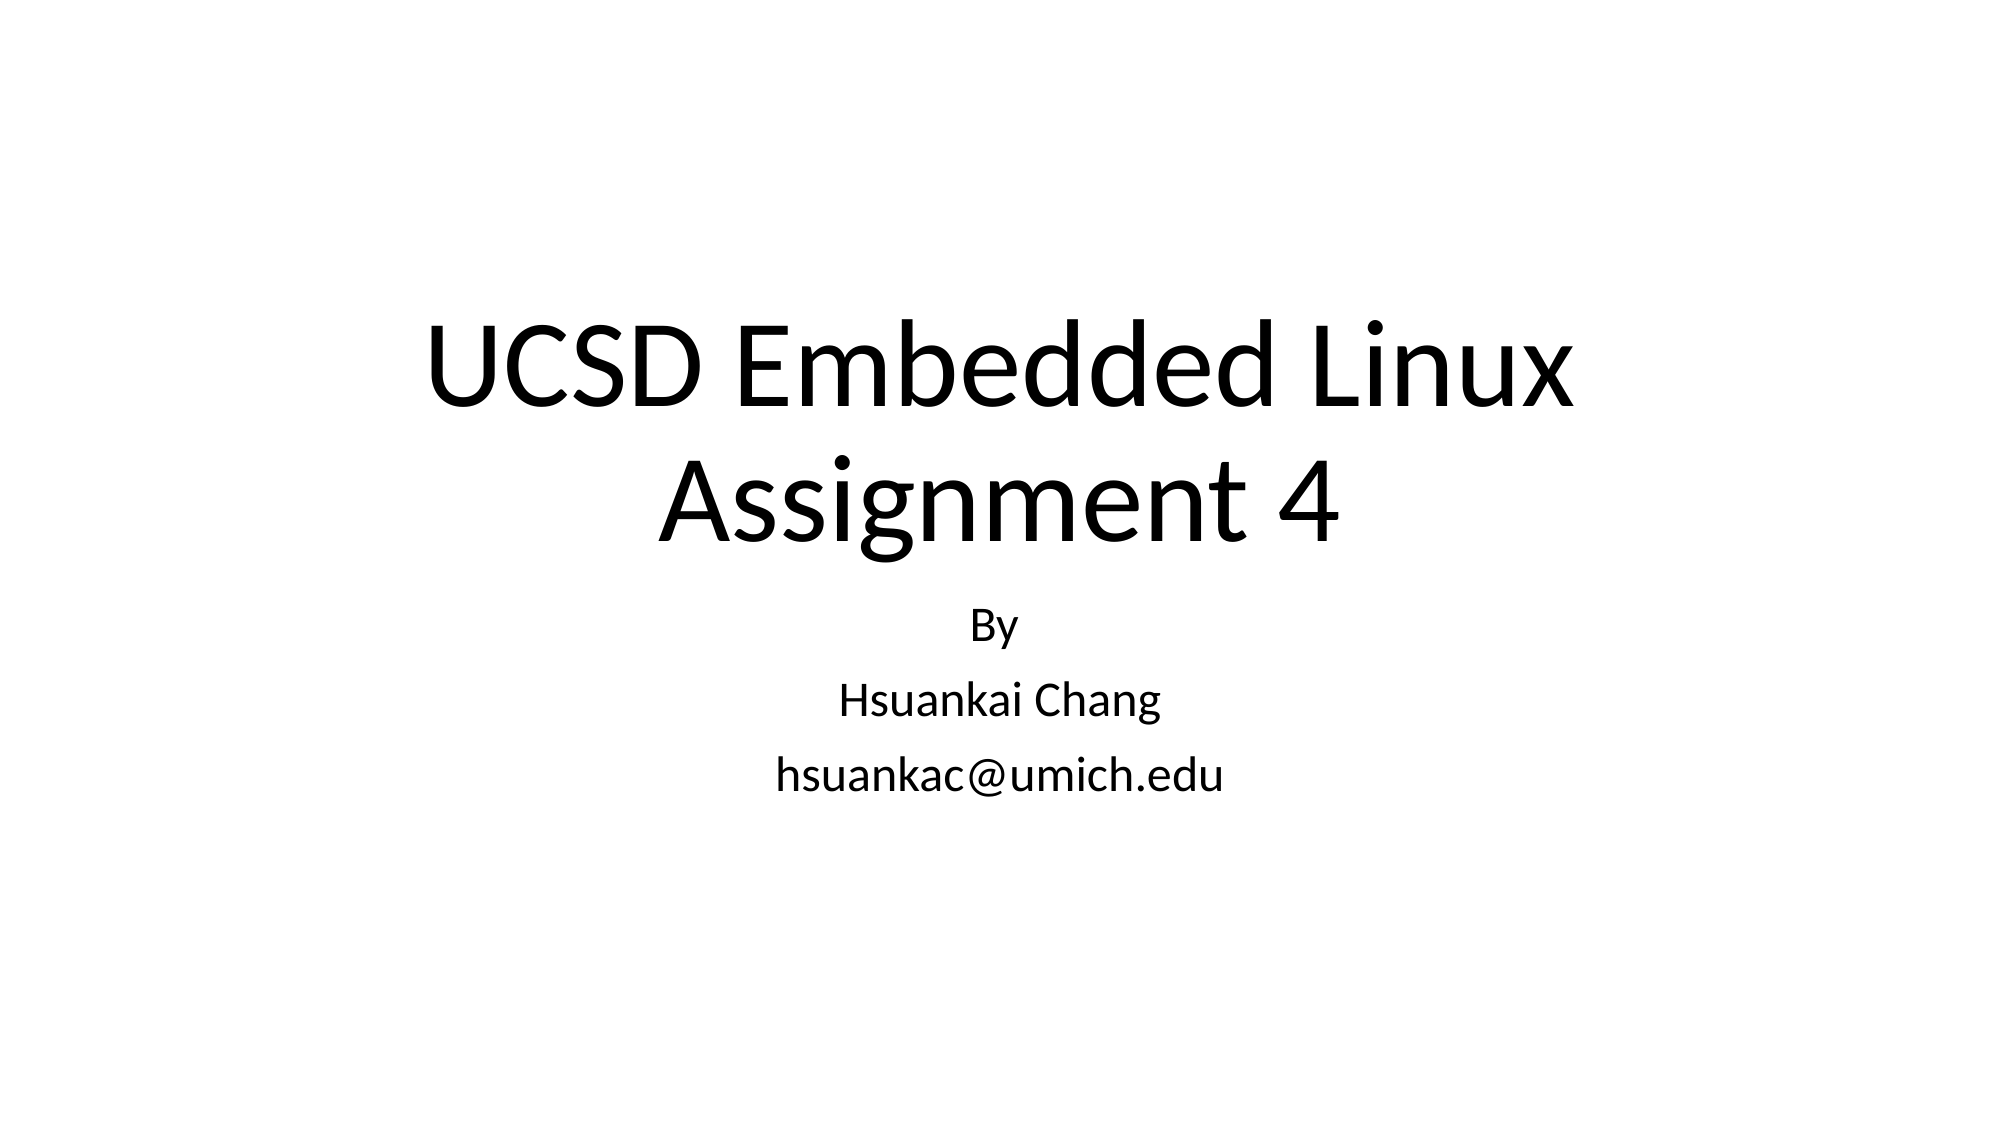

# UCSD Embedded Linux Assignment 4
By
Hsuankai Chang
hsuankac@umich.edu